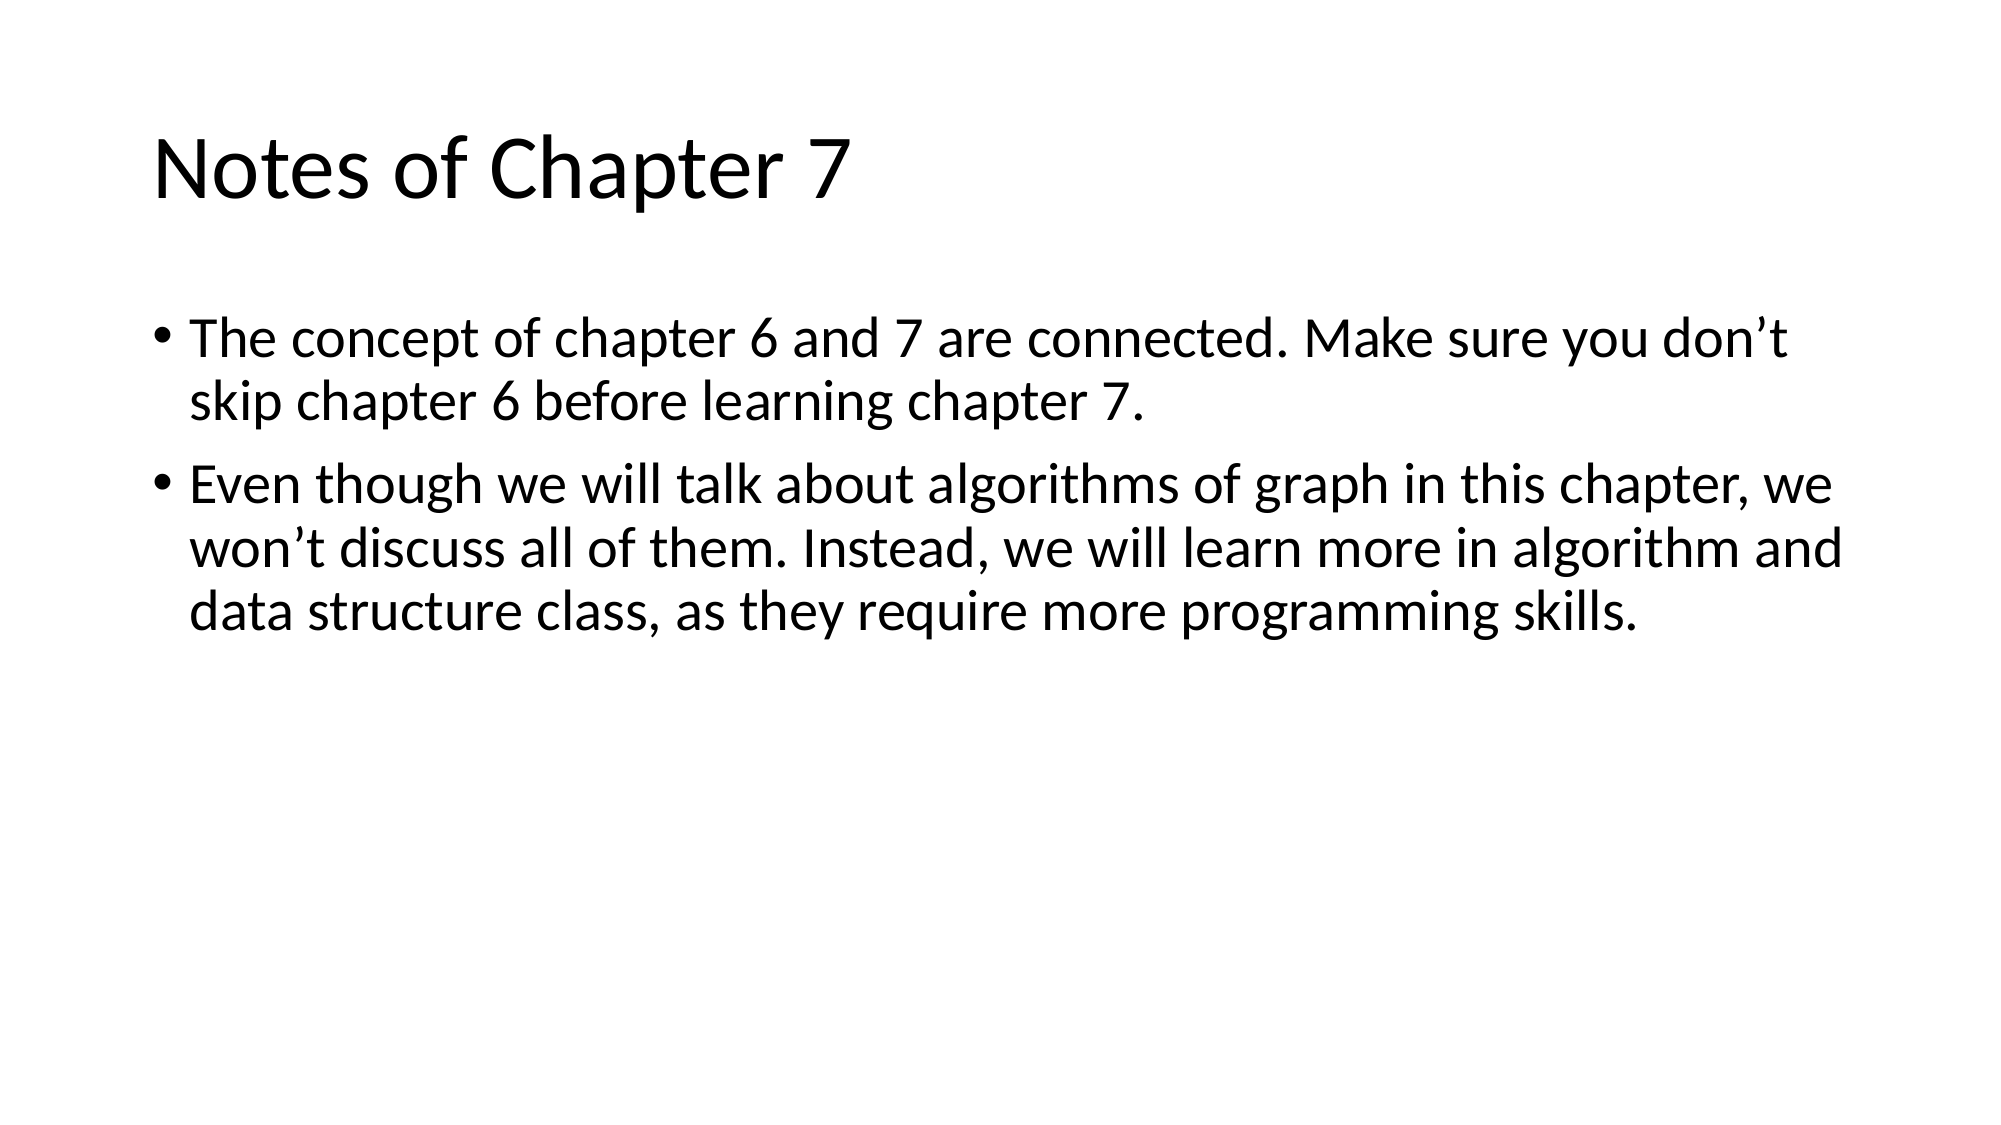

# Notes of Chapter 7
The concept of chapter 6 and 7 are connected. Make sure you don’t skip chapter 6 before learning chapter 7.
Even though we will talk about algorithms of graph in this chapter, we won’t discuss all of them. Instead, we will learn more in algorithm and data structure class, as they require more programming skills.